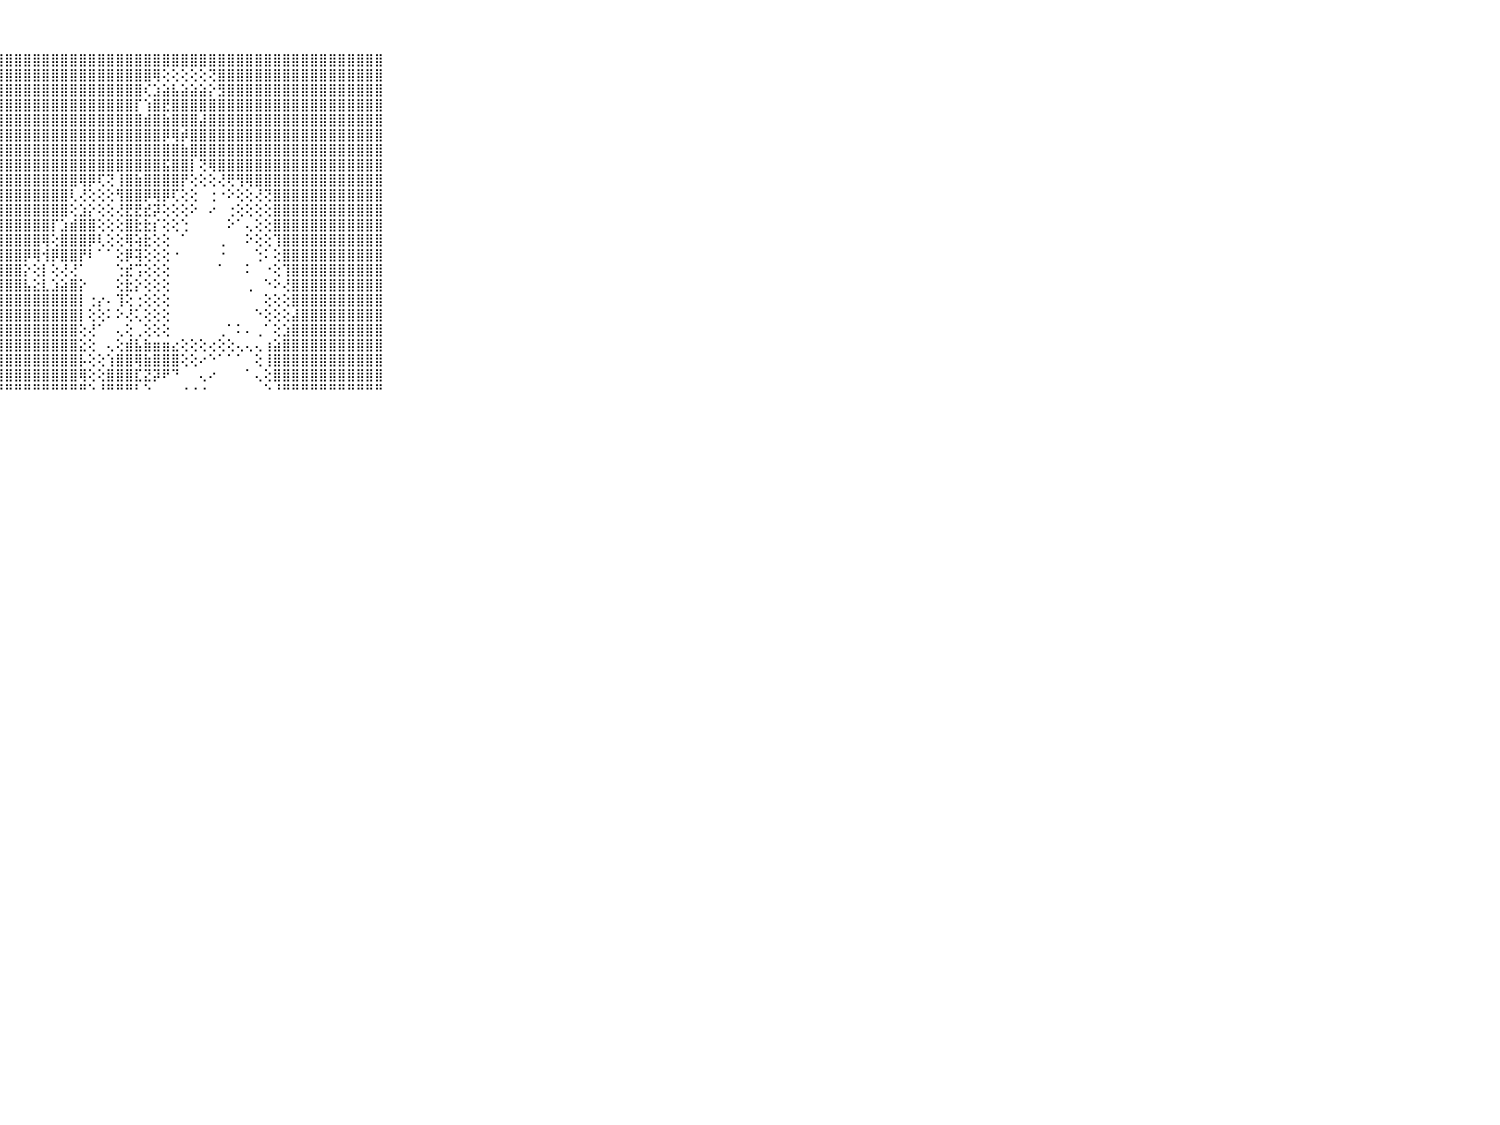

⠀⠀⠀⠀⠀⠀⠀⠀⠀⠀⠀⣿⣿⣿⣿⣿⣿⣿⣿⣿⣿⣿⣿⣿⣿⣿⣿⣿⣿⣿⣿⣿⣿⣿⣿⣿⣿⣿⣿⣿⣿⣿⣿⣿⣿⣿⣿⣿⣿⣿⣿⣿⣿⣿⣿⣿⣿⣿⣿⣿⣿⣿⣿⣿⣿⣿⣿⣿⣿⠀⠀⠀⠀⠀⠀⠀⠀⠀⠀⠀⠀
⠀⠀⠀⠀⠀⠀⠀⠀⠀⠀⠀⣿⣿⣿⣿⣿⣿⣿⣿⣿⣿⣿⣿⣿⣿⣿⣿⣿⣿⣿⣿⣿⣿⣿⣿⣿⣿⣿⣿⣿⣿⣿⣿⣿⢿⢕⢕⢕⢕⢕⢝⣿⣿⣿⣿⣿⣿⣿⣿⣿⣿⣿⣿⣿⣿⣿⣿⣿⣿⠀⠀⠀⠀⠀⠀⠀⠀⠀⠀⠀⠀
⠀⠀⠀⠀⠀⠀⠀⠀⠀⠀⠀⣿⣿⣿⣿⣿⣿⣿⣿⣿⣿⣿⣿⣿⣿⣿⣿⣿⣿⣿⣿⣿⣿⣿⣿⣿⣿⣿⣿⣿⣿⣿⣿⢎⣱⣵⣧⣵⣵⣵⡕⣻⣿⣿⣿⣿⣿⣿⣿⣿⣿⣿⣿⣿⣿⣿⣿⣿⣿⠀⠀⠀⠀⠀⠀⠀⠀⠀⠀⠀⠀
⠀⠀⠀⠀⠀⠀⠀⠀⠀⠀⠀⣿⣿⣿⣿⣿⣿⣿⣿⣿⣿⣿⣿⣿⣿⣿⣿⣿⣿⣿⣿⣿⣿⣿⣿⣿⣿⣿⣿⣿⣿⣿⡏⢱⣿⣟⣿⣿⣿⣿⣿⣿⣿⣿⣿⣿⣿⣿⣿⣿⣿⣿⣿⣿⣿⣿⣿⣿⣿⠀⠀⠀⠀⠀⠀⠀⠀⠀⠀⠀⠀
⠀⠀⠀⠀⠀⠀⠀⠀⠀⠀⠀⣿⣿⣿⣿⣿⣿⣿⣿⣿⣿⣿⣿⣿⣿⣿⣿⣿⣿⣿⣿⣿⣿⣿⣿⣿⣿⣿⣿⣿⣿⣿⣿⣾⣿⣷⣿⣿⣿⣼⣿⣿⣿⣿⣿⣿⣿⣿⣿⣿⣿⣿⣿⣿⣿⣿⣿⣿⣿⠀⠀⠀⠀⠀⠀⠀⠀⠀⠀⠀⠀
⠀⠀⠀⠀⠀⠀⠀⠀⠀⠀⠀⣿⣿⣿⣿⣿⣿⣿⣿⣿⣿⣿⣿⣿⣿⣿⣿⣿⣿⣿⣿⣿⣿⣿⣿⣿⣿⣿⣿⣿⣿⣿⣿⣿⣿⡿⢿⡾⣿⣿⣿⣿⣿⣿⣿⣿⣿⣿⣿⣿⣿⣿⣿⣿⣿⣿⣿⣿⣿⠀⠀⠀⠀⠀⠀⠀⠀⠀⠀⠀⠀
⠀⠀⠀⠀⠀⠀⠀⠀⠀⠀⠀⣿⣿⣿⣿⣿⣿⣿⣿⣿⣿⣿⣿⣿⣿⣿⣿⣿⣿⣿⣿⣿⣿⣿⣿⣿⣿⣿⣿⣿⣿⣿⣿⣿⣿⣿⣿⣷⣿⣿⣿⣿⣿⣿⣿⣿⣿⣿⣿⣿⣿⣿⣿⣿⣿⣿⣿⣿⣿⠀⠀⠀⠀⠀⠀⠀⠀⠀⠀⠀⠀
⠀⠀⠀⠀⠀⠀⠀⠀⠀⠀⠀⣿⣿⣿⣿⣿⣿⣿⣿⣿⣿⣿⣿⣿⣿⣿⣿⣿⣿⣿⣿⣿⣿⣿⣿⣿⣿⣿⣿⣿⣿⣿⣿⣿⣿⣯⣿⣿⡇⢝⢿⣿⣿⣿⣿⣿⣿⣿⣿⣿⣿⣿⣿⣿⣿⣿⣿⣿⣿⠀⠀⠀⠀⠀⠀⠀⠀⠀⠀⠀⠀
⠀⠀⠀⠀⠀⠀⠀⠀⠀⠀⠀⣿⣿⣿⣿⣿⣿⣿⣿⣿⣿⣿⣿⣿⣿⣿⣿⣿⣿⣿⣿⣿⣿⣿⣿⣿⢿⡿⢏⢝⢸⣿⣷⣿⣿⣿⣿⡟⢕⢕⢕⢜⢟⢻⢿⣿⣿⣿⣿⣿⣿⣿⣿⣿⣿⣿⣿⣿⣿⠀⠀⠀⠀⠀⠀⠀⠀⠀⠀⠀⠀
⠀⠀⠀⠀⠀⠀⠀⠀⠀⠀⠀⣿⣿⣿⣿⣿⣿⣿⣿⣿⣿⣿⣿⣿⣿⣿⣿⣿⣿⣿⣿⣿⣿⣿⣿⢇⢜⢕⢕⢕⢻⣿⣿⡿⢿⡿⢏⢕⢕⠀⢐⠐⠕⢕⢕⢜⢝⣿⣿⣿⣿⣿⣿⣿⣿⣿⣿⣿⣿⠀⠀⠀⠀⠀⠀⠀⠀⠀⠀⠀⠀
⠀⠀⠀⠀⠀⠀⠀⠀⠀⠀⠀⣿⣿⣿⣿⣿⣿⣿⣿⣿⣿⣿⣿⣿⣿⣿⣿⣿⣿⣿⣿⣿⣿⣿⣿⢕⣱⡕⢕⢕⢜⣟⣟⣞⡽⢕⢕⢕⠕⠀⠔⠀⢐⢕⢕⢕⢕⣿⣿⣿⣿⣿⣿⣿⣿⣿⣿⣿⣿⠀⠀⠀⠀⠀⠀⠀⠀⠀⠀⠀⠀
⠀⠀⠀⠀⠀⠀⠀⠀⠀⠀⠀⣿⣿⣿⣿⣿⣿⣿⣿⣿⣿⣿⣿⣿⣿⣿⣿⣿⣿⣿⣿⣿⣿⡏⣱⣾⣿⣿⢕⢕⢕⣿⣗⣗⡎⢕⢕⢑⠀⠀⠀⠀⠕⠁⢄⢕⢕⣿⣿⣿⣿⣿⣿⣿⣿⣿⣿⣿⣿⠀⠀⠀⠀⠀⠀⠀⠀⠀⠀⠀⠀
⠀⠀⠀⠀⠀⠀⠀⠀⠀⠀⠀⣿⣿⣿⣿⣿⣿⣿⣿⣿⣿⣿⣿⣿⣿⣿⣿⣿⣿⣿⣿⣿⢿⢕⣿⣿⣿⡿⢇⢕⢕⢿⢵⣗⢕⢕⠀⠁⠀⠀⠀⢀⠀⠀⠕⢕⢕⢹⣿⣿⣿⣿⣿⣿⣿⣿⣿⣿⣿⠀⠀⠀⠀⠀⠀⠀⠀⠀⠀⠀⠀
⠀⠀⠀⠀⠀⠀⠀⠀⠀⠀⠀⣿⣿⣿⣿⣿⣿⣿⣿⣿⣿⣿⣿⣿⣿⣿⣿⣿⣿⣿⡿⢿⢺⡿⣿⣿⡟⠇⠁⠁⢕⡿⢽⢕⢕⢕⠐⠀⠀⠀⠀⠐⠀⠀⠀⢑⠅⢕⣿⣿⣿⣿⣿⣿⣿⣿⣿⣿⣿⠀⠀⠀⠀⠀⠀⠀⠀⠀⠀⠀⠀
⠀⠀⠀⠀⠀⠀⠀⠀⠀⠀⠀⣿⣿⣿⣿⣿⣿⣿⣿⣿⣿⣿⣿⣿⣿⣿⣿⣿⣿⣿⡕⢕⡇⢕⢜⢜⠁⠀⠀⠀⢑⣞⢩⢕⢕⢕⠀⠀⠀⠀⠀⠁⠀⠀⠅⠀⠐⢕⢹⣿⣿⣿⣿⣿⣿⣿⣿⣿⣿⠀⠀⠀⠀⠀⠀⠀⠀⠀⠀⠀⠀
⠀⠀⠀⠀⠀⠀⠀⠀⠀⠀⠀⣿⣿⣿⣿⣿⣿⣿⣿⣿⣿⣿⣿⣿⣿⣿⣿⣿⣿⣿⣧⣕⣇⣱⣵⣿⡕⠀⠀⠀⢕⣗⡕⢕⢕⢕⠀⠀⠀⠀⠀⠀⠀⠀⢀⠀⠑⠕⢜⣿⣿⣿⣿⣿⣿⣿⣿⣿⣿⠀⠀⠀⠀⠀⠀⠀⠀⠀⠀⠀⠀
⠀⠀⠀⠀⠀⠀⠀⠀⠀⠀⠀⣿⣿⣿⣿⣿⣿⣿⣿⣿⣿⣿⣿⣿⣿⣿⣿⣿⣿⣿⣿⣿⣿⣿⣿⣿⡇⢐⡔⠄⢹⢕⢐⢕⢕⢕⠀⠀⠀⠀⠀⠀⠀⠀⠀⠀⢕⢕⢕⣿⣿⣿⣿⣿⣿⣿⣿⣿⣿⠀⠀⠀⠀⠀⠀⠀⠀⠀⠀⠀⠀
⠀⠀⠀⠀⠀⠀⠀⠀⠀⠀⠀⣿⣿⣿⣿⣿⣿⣿⣿⣿⣿⣿⣿⣿⣿⣿⣿⣿⣿⣿⣿⣿⣿⣿⣿⣿⡇⢕⢕⠅⠕⢜⢅⢕⢕⢕⠀⠀⠀⠀⠀⠀⠀⠀⠀⠑⢕⢕⢕⣼⣿⣿⣿⣿⣿⣿⣿⣿⣿⠀⠀⠀⠀⠀⠀⠀⠀⠀⠀⠀⠀
⠀⠀⠀⠀⠀⠀⠀⠀⠀⠀⠀⣿⣿⣿⣿⣿⣿⣿⣿⣿⣿⣿⣿⣿⣿⣿⣿⣿⣿⣿⣿⣿⣿⣿⣿⣿⢕⢜⠁⠀⢄⢕⢀⢕⢕⢕⠀⠀⠀⠀⠀⢀⠁⠅⠄⢀⠁⢕⣱⣿⣿⣿⣿⣿⣿⣿⣿⣿⣿⠀⠀⠀⠀⠀⠀⠀⠀⠀⠀⠀⠀
⠀⠀⠀⠀⠀⠀⠀⠀⠀⠀⠀⣿⣿⣿⣿⣿⣿⣿⣿⣿⣿⣿⣿⣿⣿⣿⣿⣿⣿⣿⣿⣿⣿⣿⣿⣿⣕⢕⠀⢄⢕⣾⣧⣷⣶⣶⣔⢕⢕⢕⢔⢕⢕⢄⢄⢄⢰⣵⣿⣿⣿⣿⣿⣿⣿⣿⣿⣿⣿⠀⠀⠀⠀⠀⠀⠀⠀⠀⠀⠀⠀
⠀⠀⠀⠀⠀⠀⠀⠀⠀⠀⠀⣿⣿⣿⣿⣿⣿⣿⣿⣿⣿⣿⣿⣿⣿⣿⣿⣿⣿⣿⣿⣿⣿⣿⣿⣿⡧⢕⢕⢱⣿⣿⢿⣷⣿⣿⣿⢕⢕⠔⠑⠁⠁⠁⠀⢕⢸⣿⣿⣿⣿⣿⣿⣿⣿⣿⣿⣿⣿⠀⠀⠀⠀⠀⠀⠀⠀⠀⠀⠀⠀
⠀⠀⠀⠀⠀⠀⠀⠀⠀⠀⠀⣿⣿⣿⣿⣿⣿⣿⣿⣿⣿⣿⣿⣿⣿⣿⣿⣿⣿⣿⣿⣿⣿⣿⣿⣿⢿⢕⢕⣿⣿⣿⣏⣝⡽⠟⠙⠀⠀⢄⠔⠀⠀⠀⠁⢄⢕⣿⣿⣿⣿⣿⣿⣿⣿⣿⣿⣿⣿⠀⠀⠀⠀⠀⠀⠀⠀⠀⠀⠀⠀
⠀⠀⠀⠀⠀⠀⠀⠀⠀⠀⠀⠛⠛⠛⠛⠛⠛⠛⠛⠛⠛⠛⠛⠛⠛⠛⠛⠛⠛⠛⠛⠛⠛⠛⠛⠛⠛⠑⠘⠛⠛⠛⠃⠑⠀⠀⠀⠐⠐⠐⠀⠀⠀⠀⠀⠀⠑⠘⠛⠛⠛⠛⠛⠛⠛⠛⠛⠛⠛⠀⠀⠀⠀⠀⠀⠀⠀⠀⠀⠀⠀